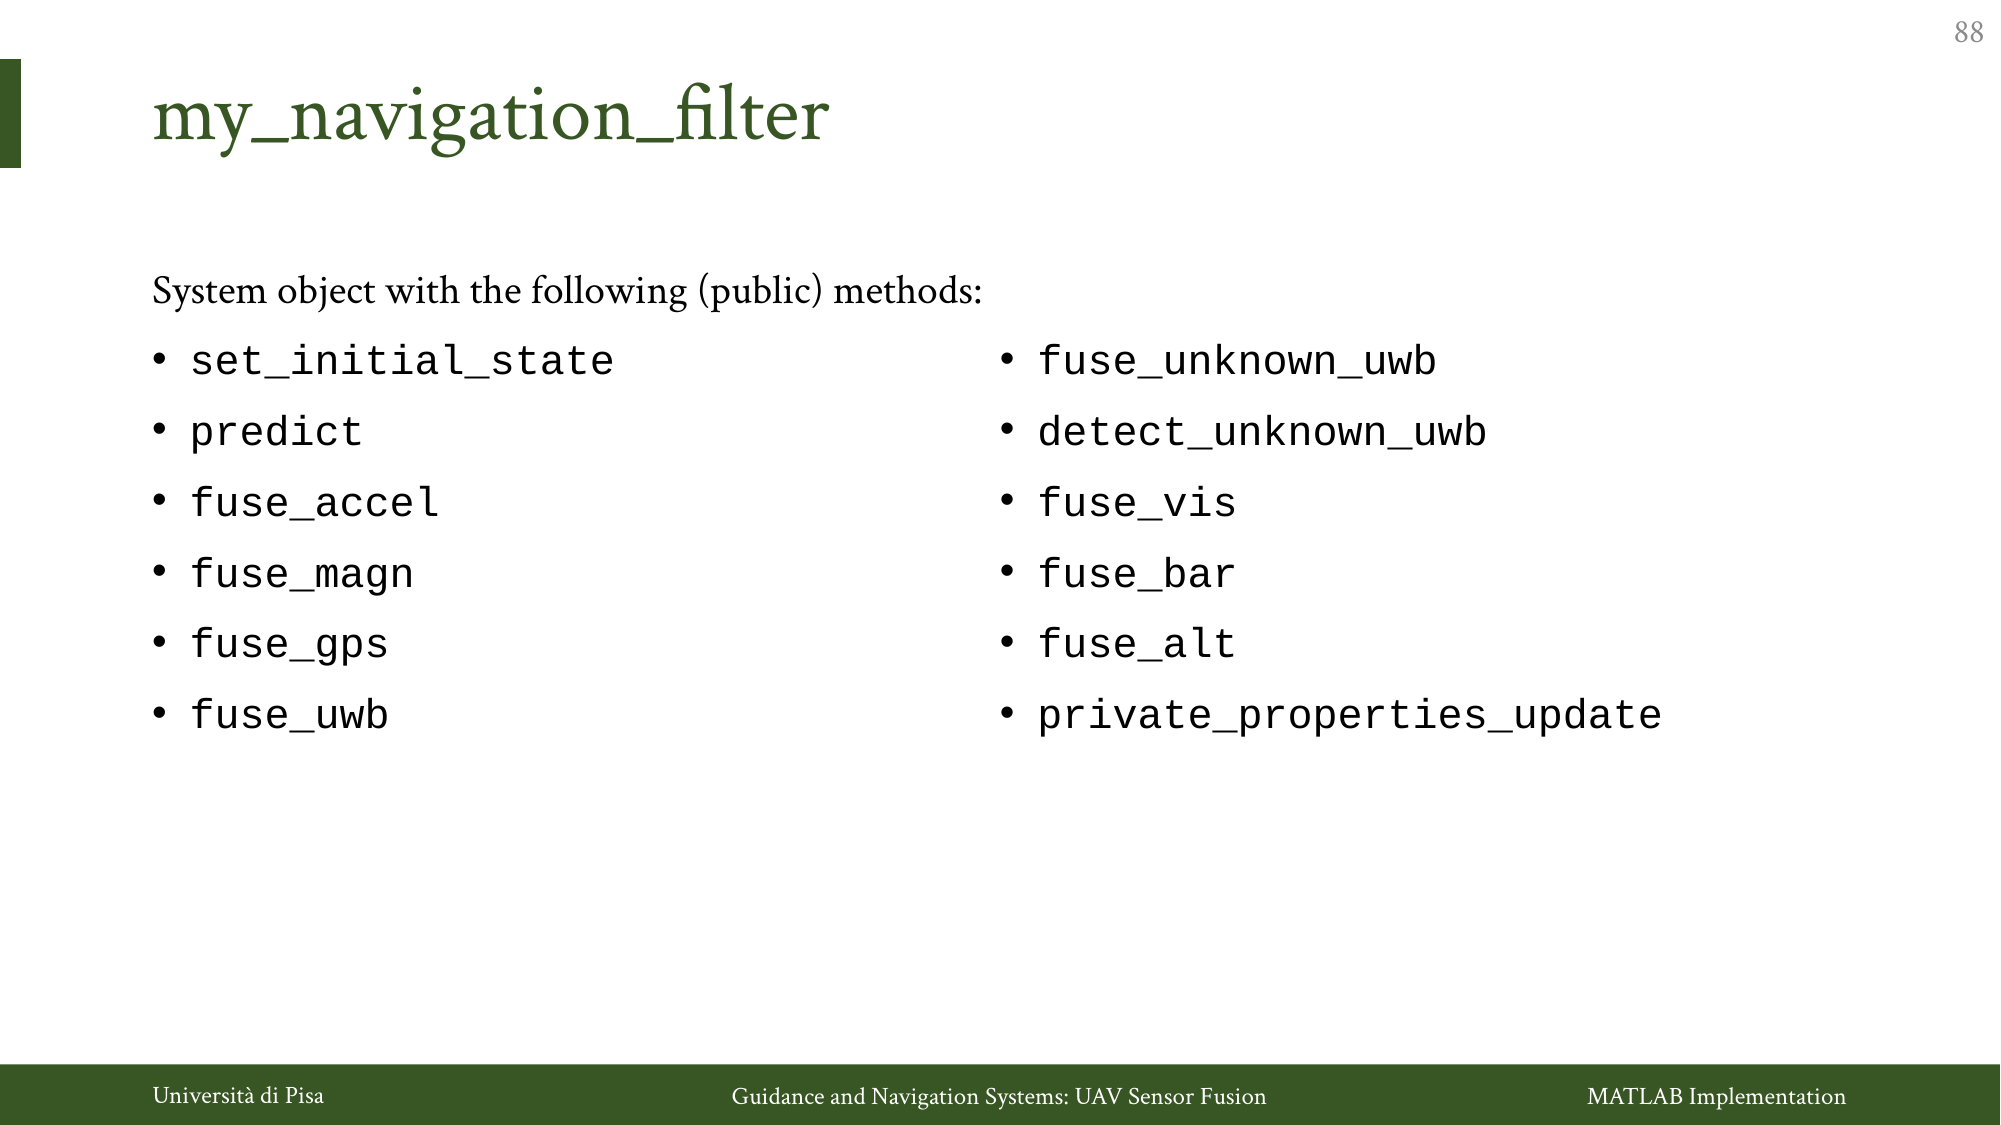

88
my_navigation_filter
System object with the following (public) methods:
set_initial_state
predict
fuse_accel
fuse_magn
fuse_gps
fuse_uwb

fuse_unknown_uwb
detect_unknown_uwb
fuse_vis
fuse_bar
fuse_alt
private_properties_update

Università di Pisa

Guidance and Navigation Systems: UAV Sensor Fusion
MATLAB Implementation